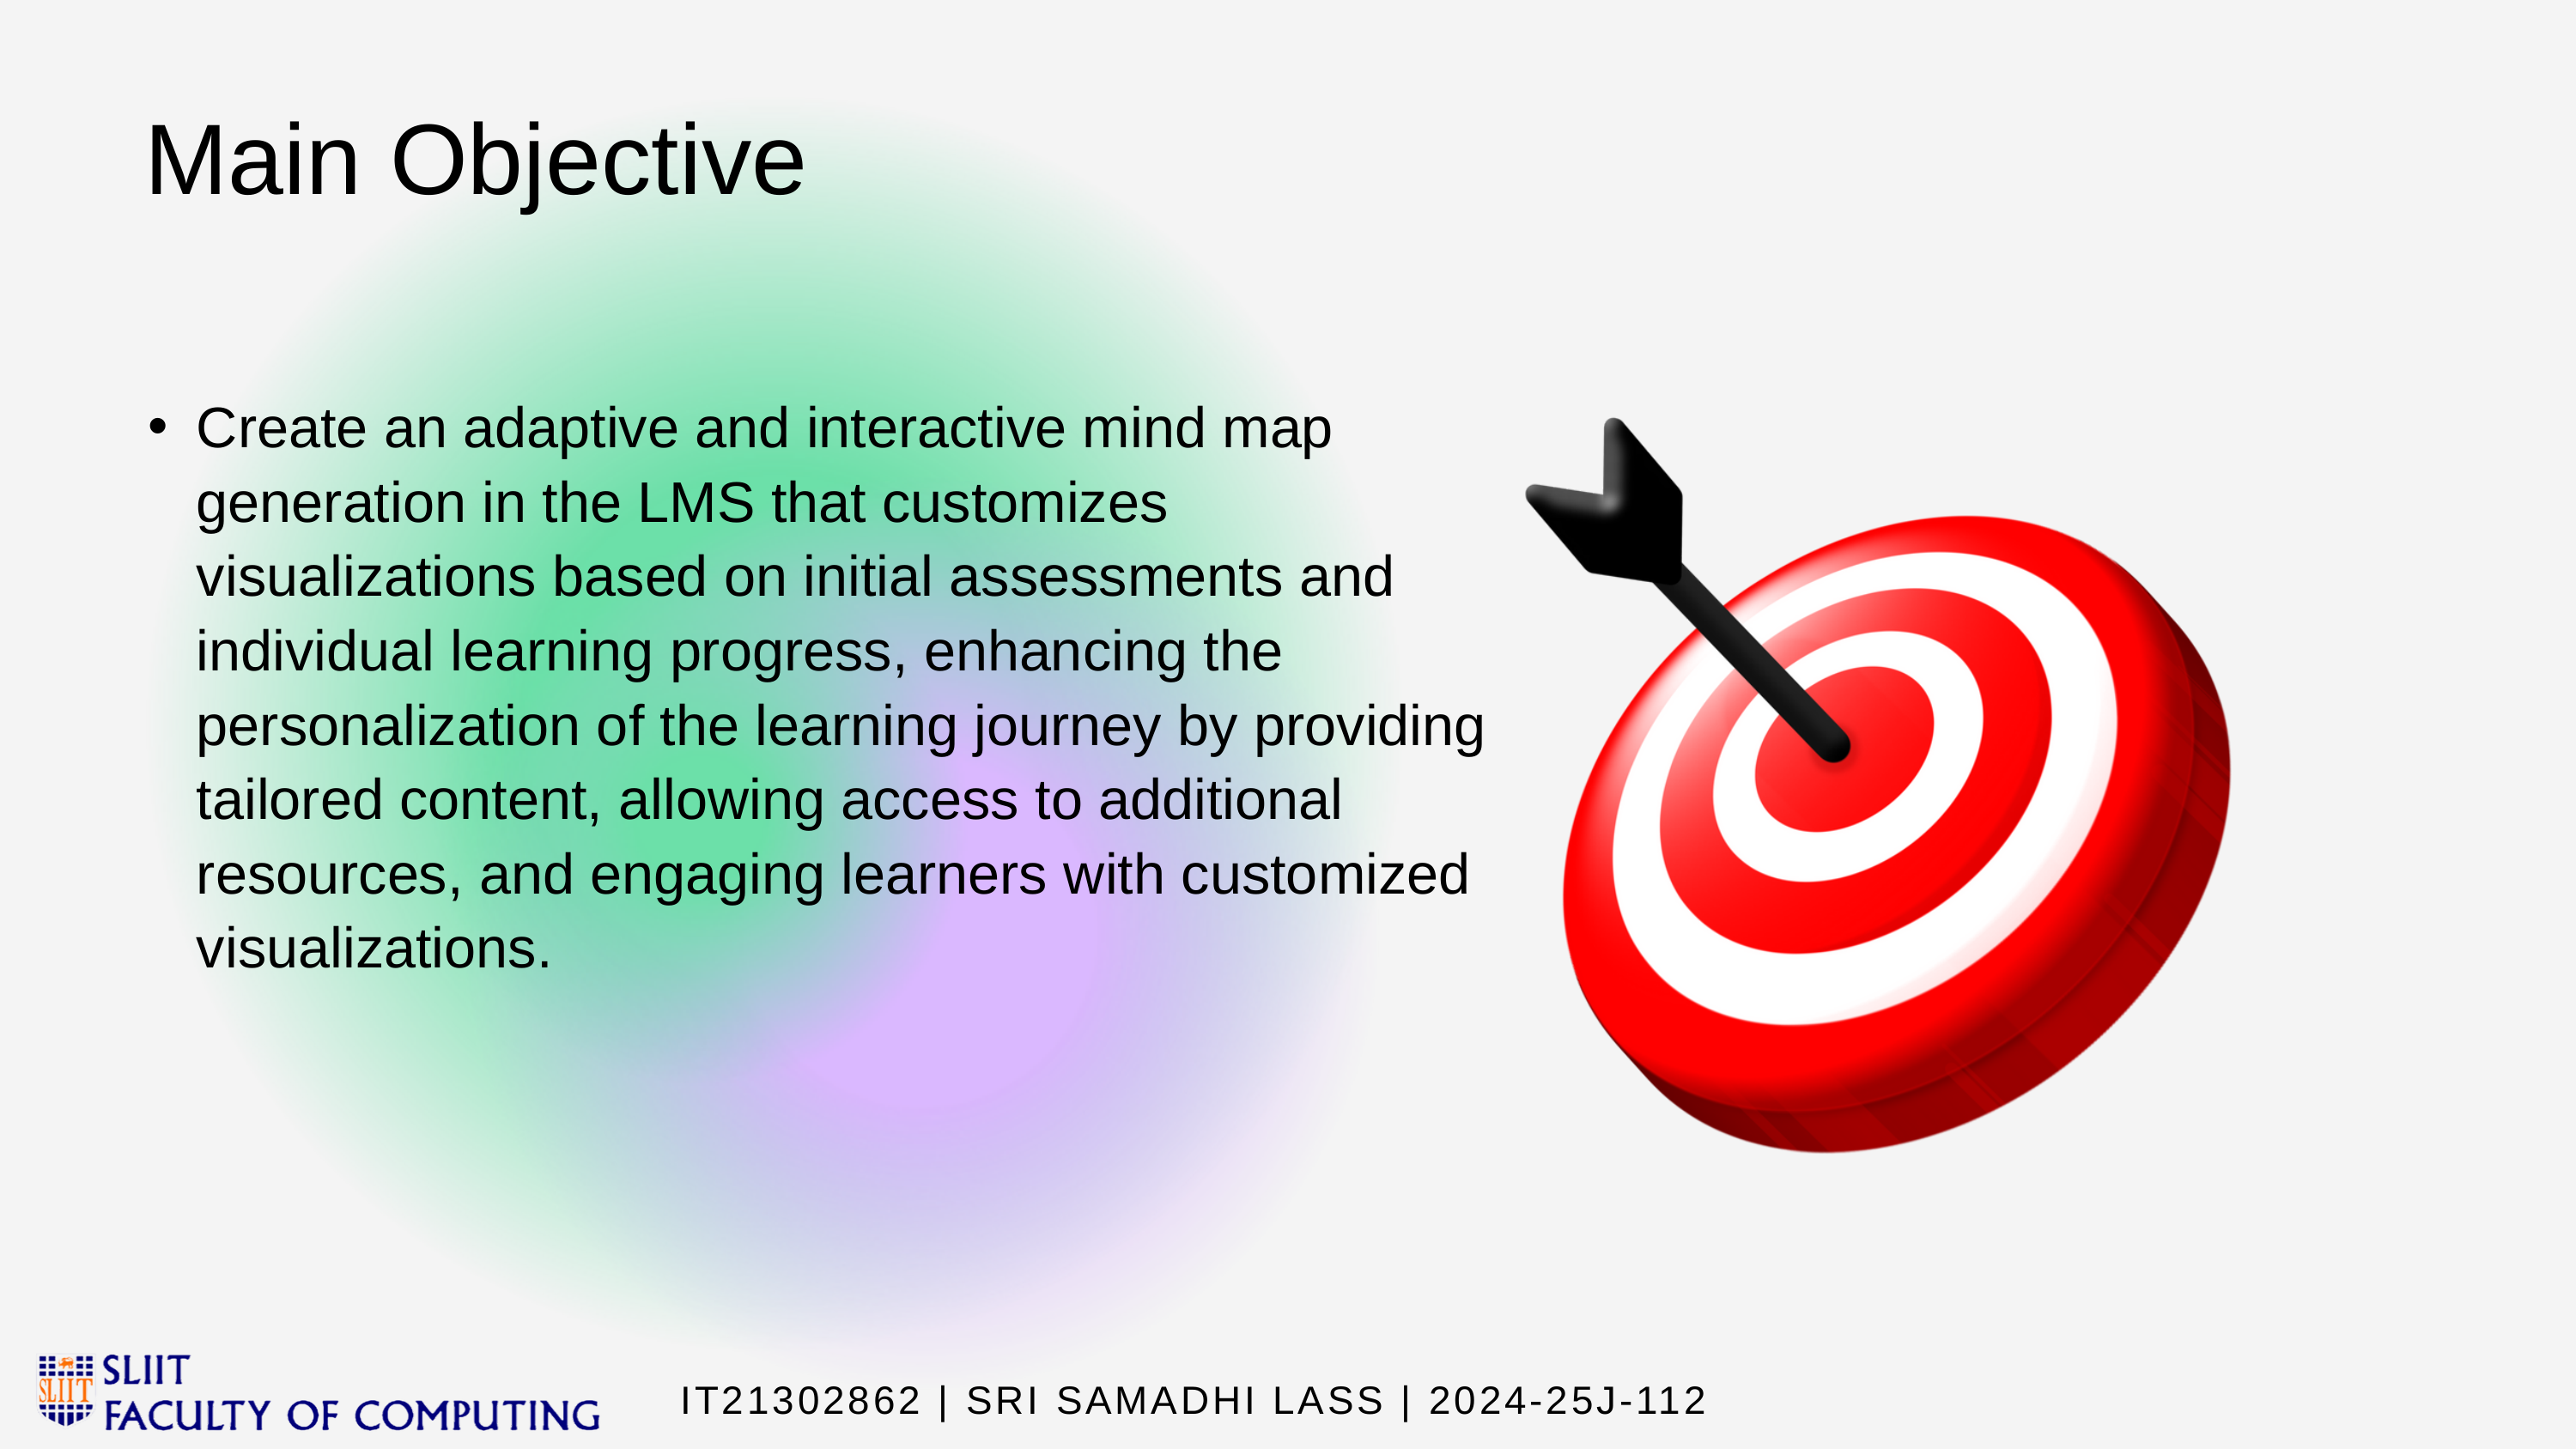

Main Objective

Create an adaptive and interactive mind map generation in the LMS that customizes visualizations based on initial assessments and individual learning progress, enhancing the personalization of the learning journey by providing tailored content, allowing access to additional resources, and engaging learners with customized visualizations.

IT21302862 | SRI SAMADHI LASS | 2024-25J-112